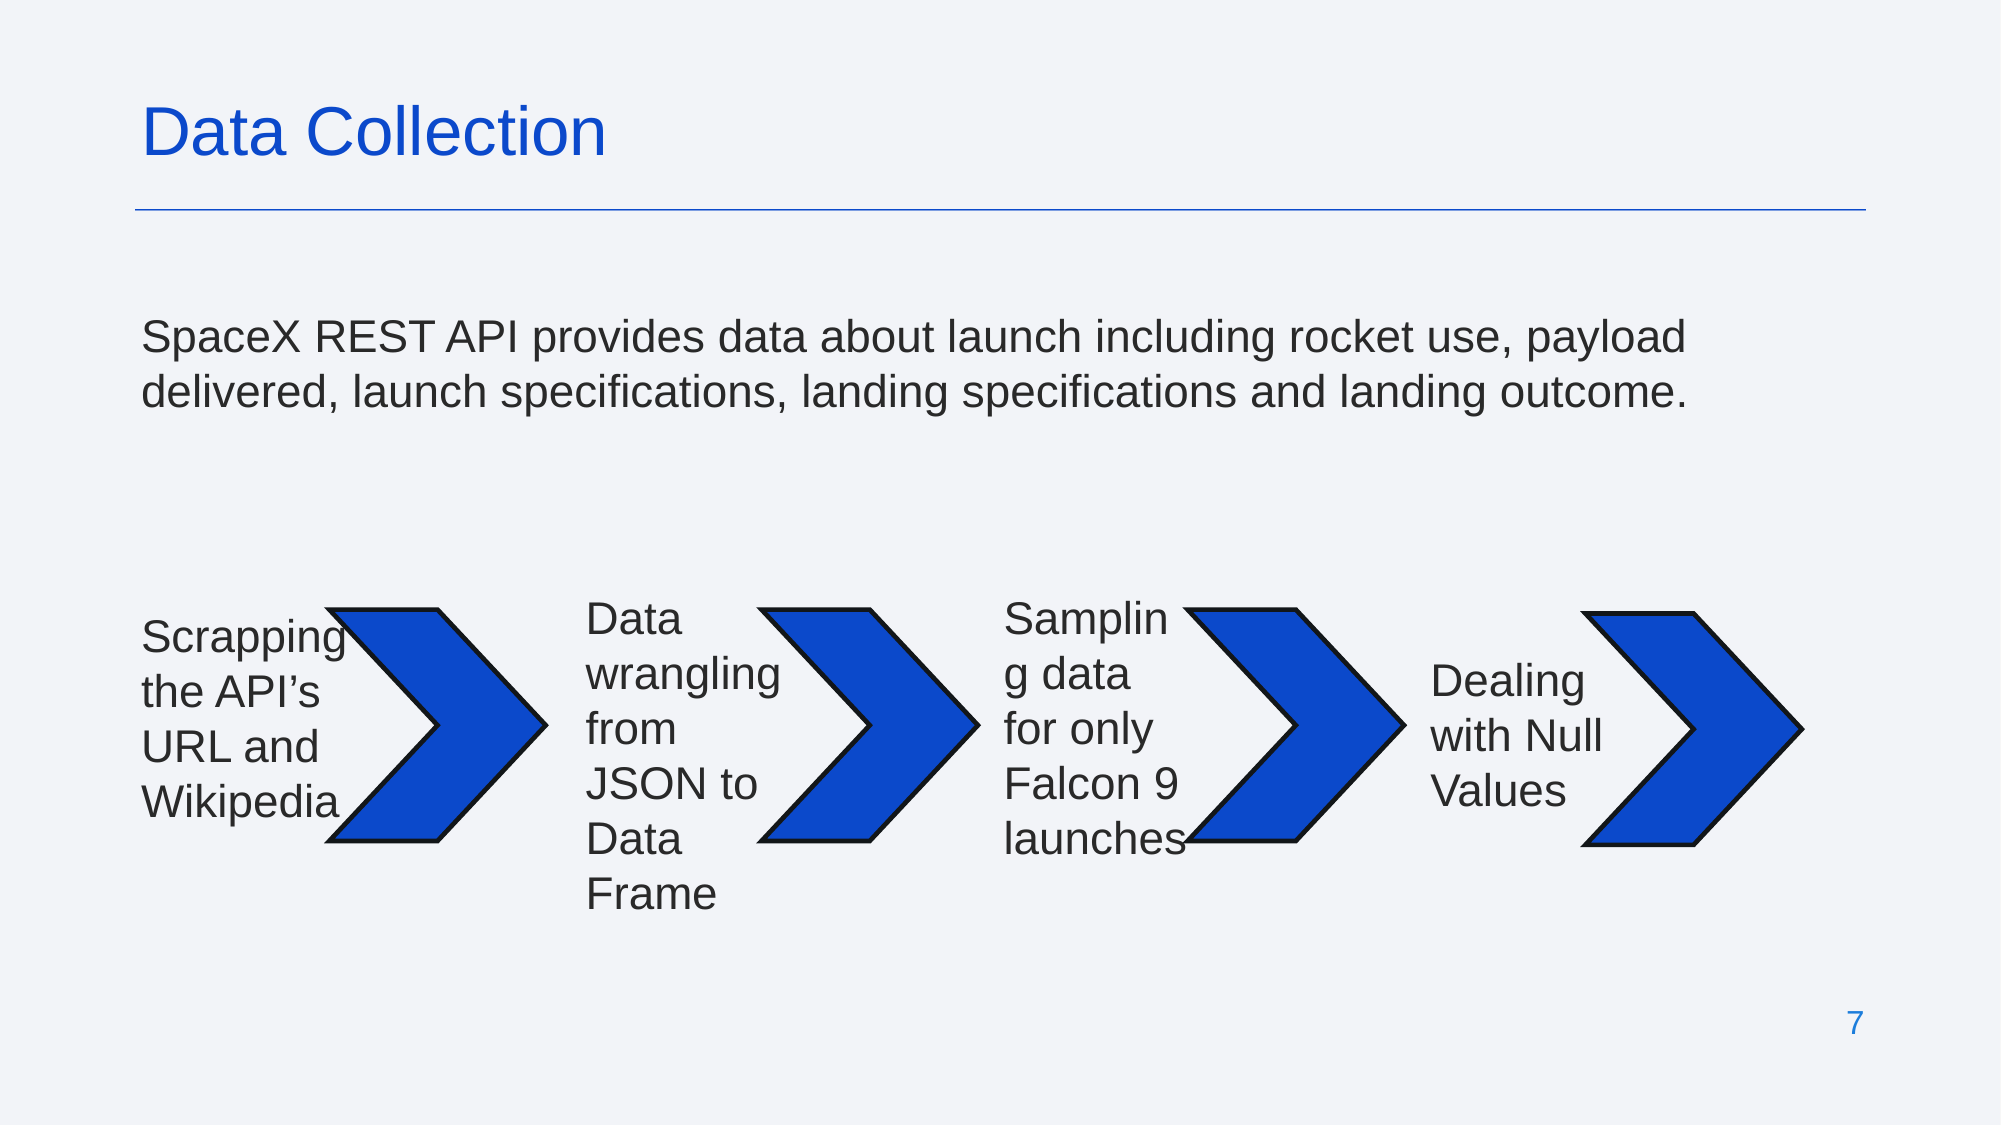

Data Collection
SpaceX REST API provides data about launch including rocket use, payload delivered, launch specifications, landing specifications and landing outcome.

Data wrangling from JSON to Data Frame

Sampling data for only Falcon 9 launches

Scrapping the API’s URL and Wikipedia

Dealing with Null Values

7